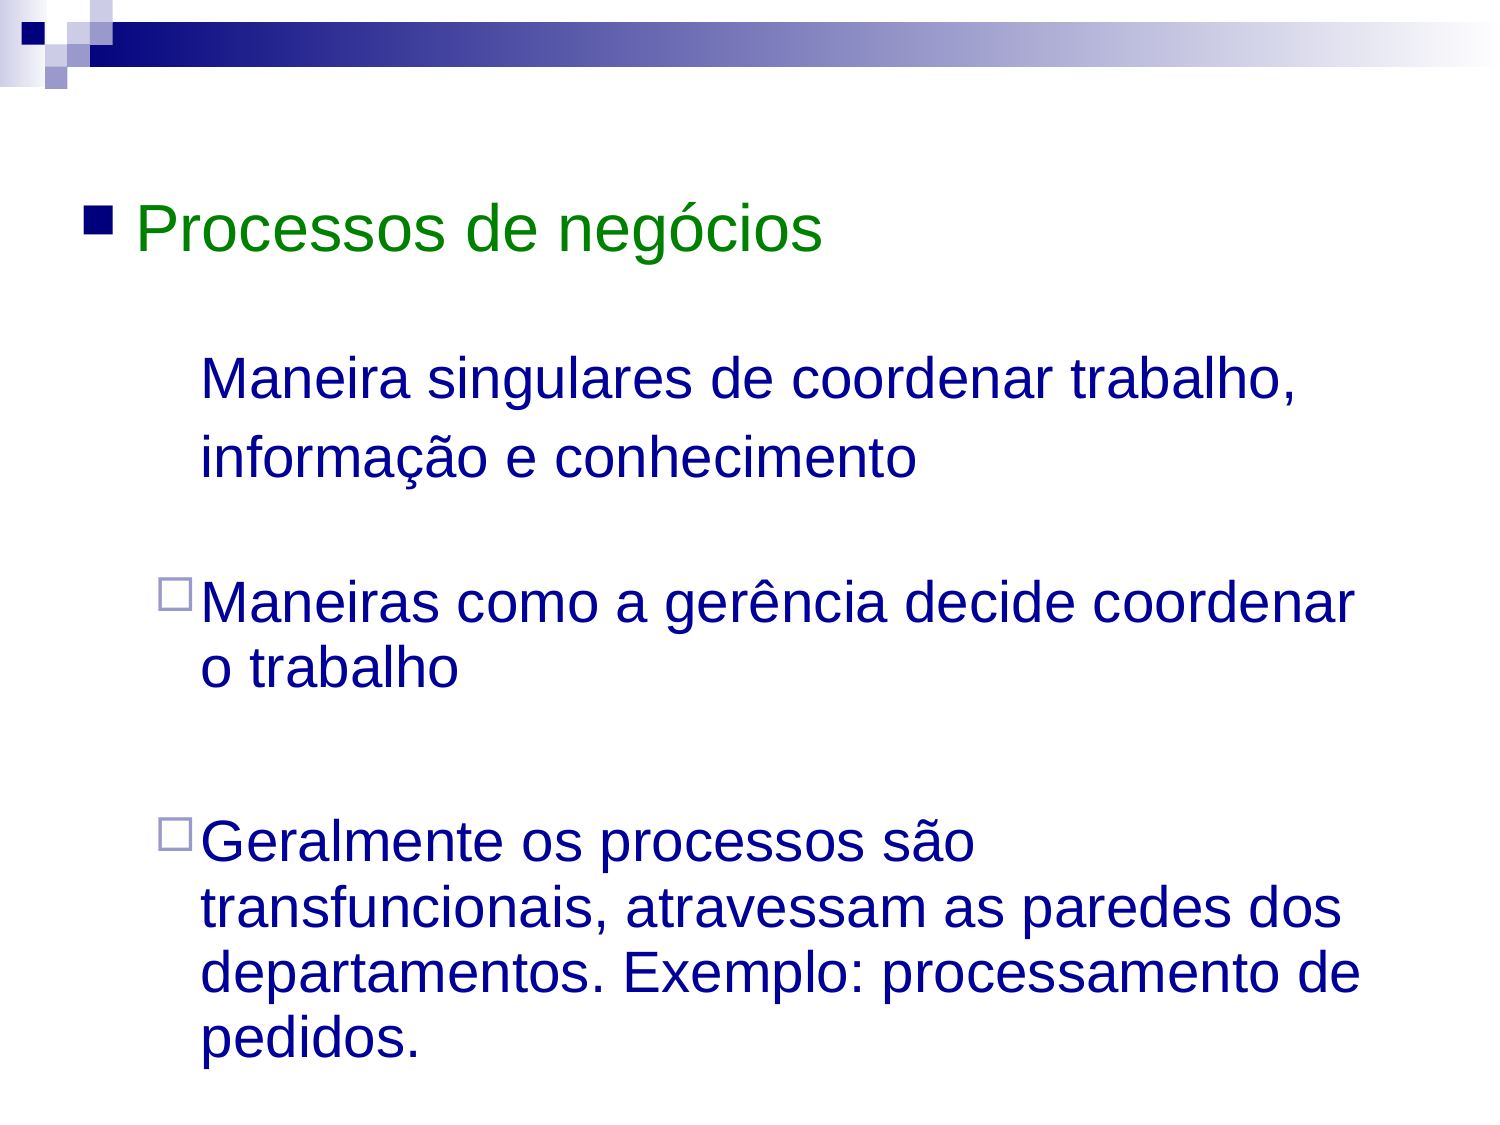

Processos de negócios
Maneira singulares de coordenar trabalho,
	informação e conhecimento
Maneiras como a gerência decide coordenar o trabalho

Geralmente os processos são transfuncionais, atravessam as paredes dos departamentos. Exemplo: processamento de pedidos.